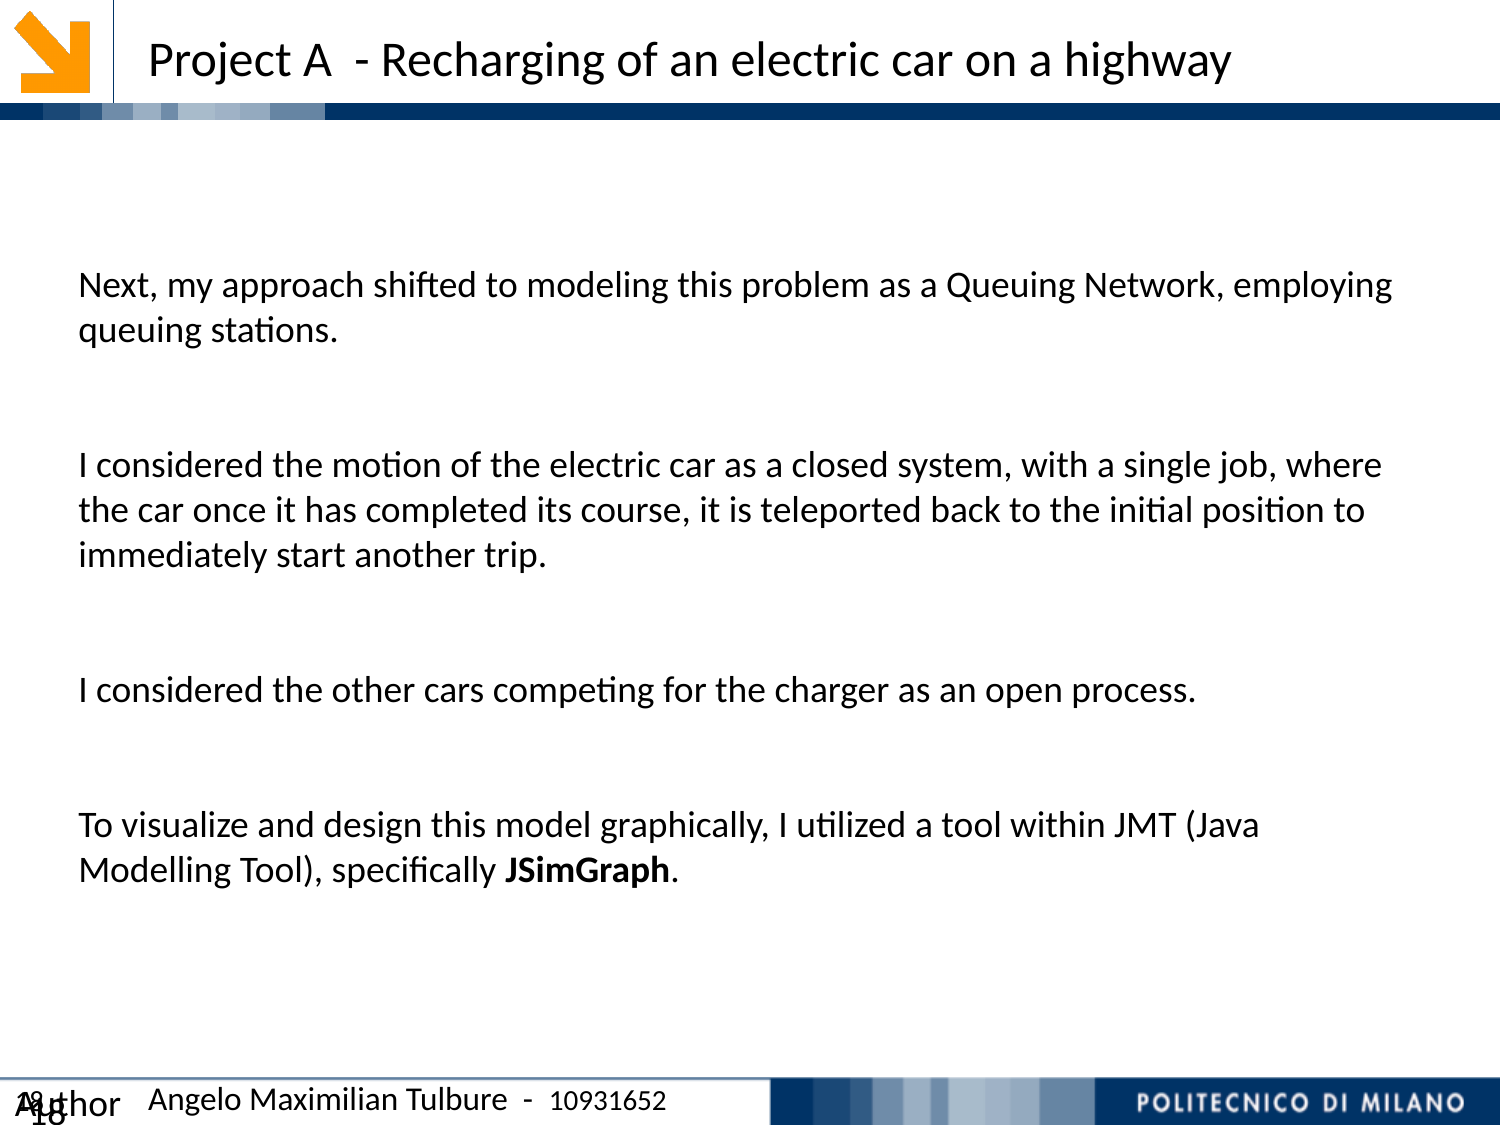

Project A  - Recharging of an electric car on a highway

Next, my approach shifted to modeling this problem as a Queuing Network, employing queuing stations.

I considered the motion of the electric car as a closed system, with a single job, where the car once it has completed its course, it is teleported back to the initial position to immediately start another trip.

I considered the other cars competing for the charger as an open process.

To visualize and design this model graphically, I utilized a tool within JMT (Java Modelling Tool), specifically JSimGraph.
Angelo Maximilian Tulbure  -  10931652

18
18